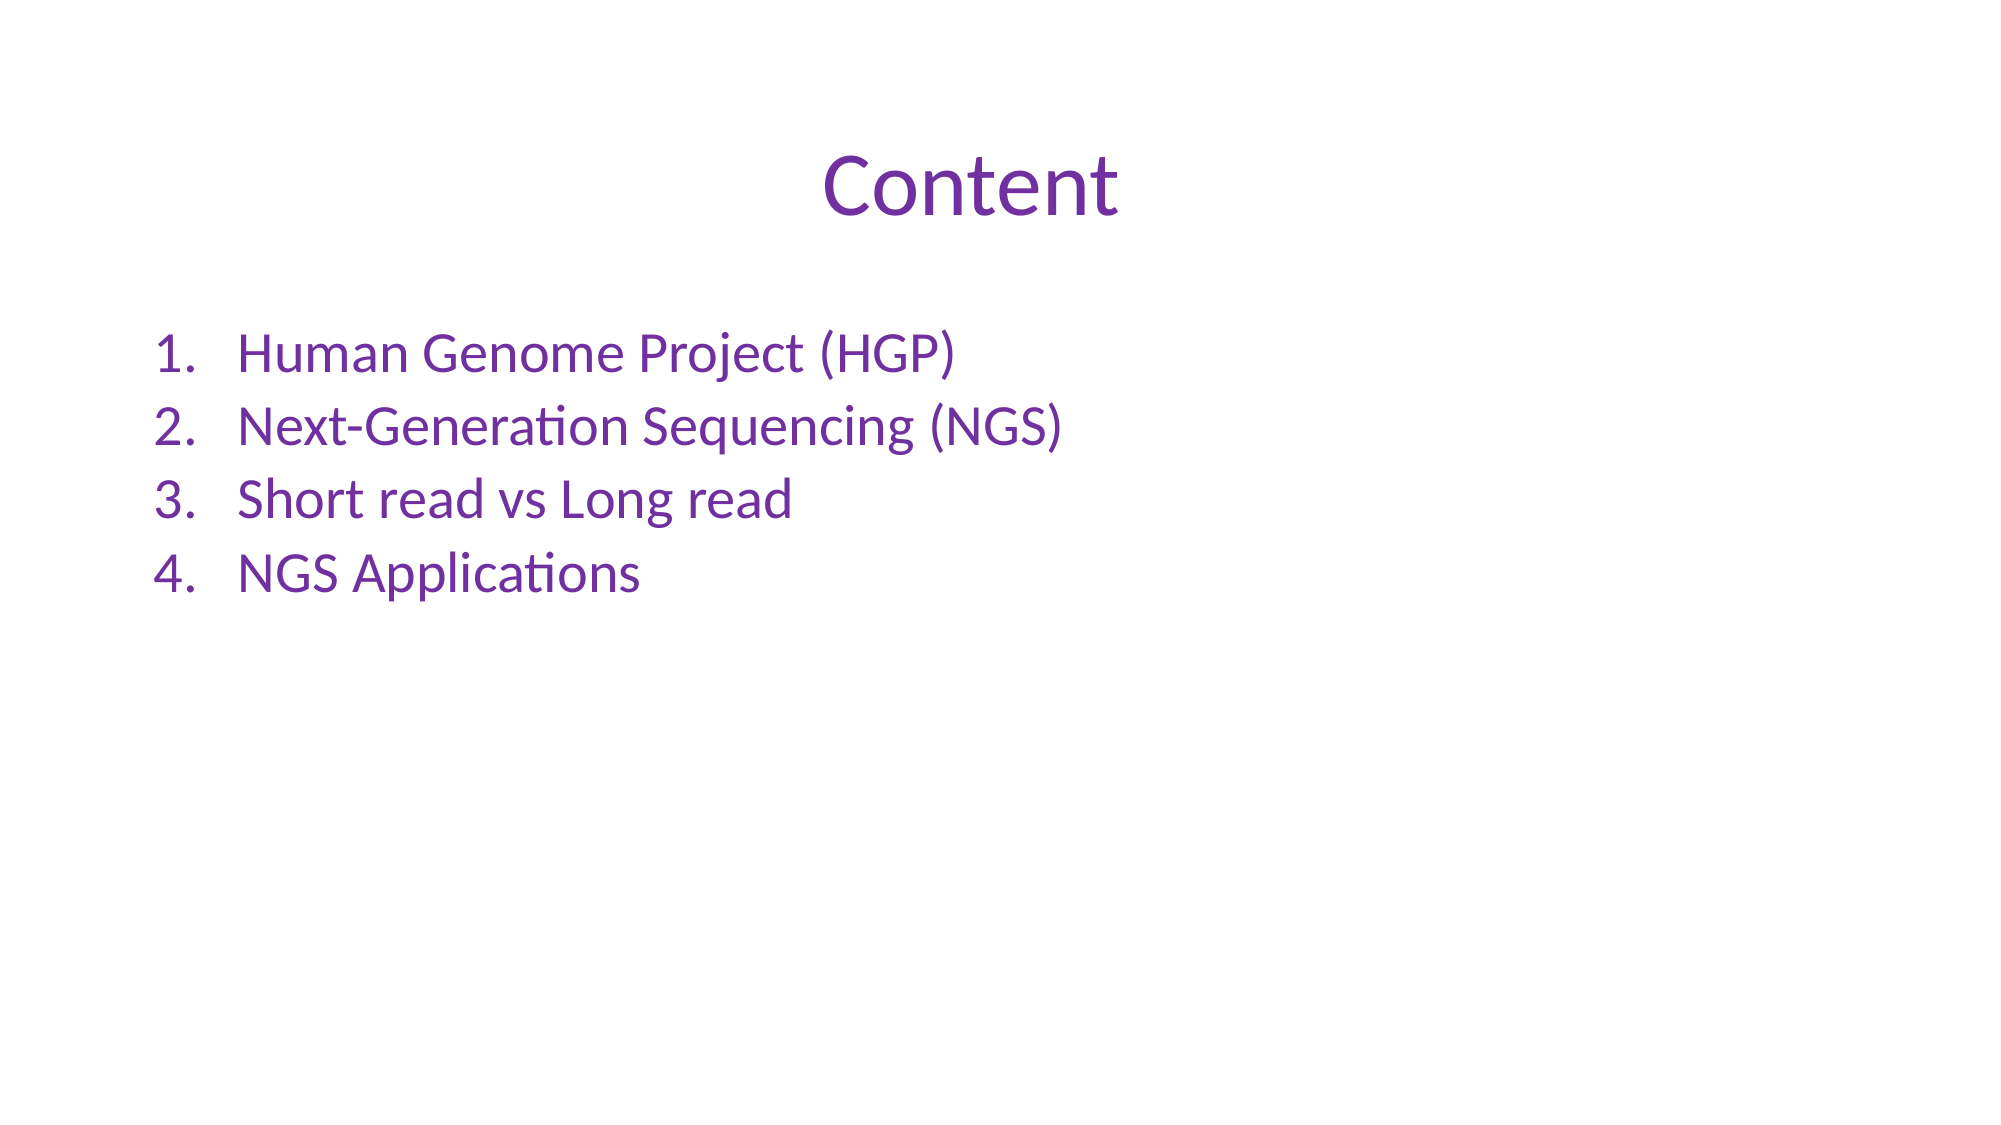

Content
Human Genome Project (HGP)
Next-Generation Sequencing (NGS)
Short read vs Long read
NGS Applications